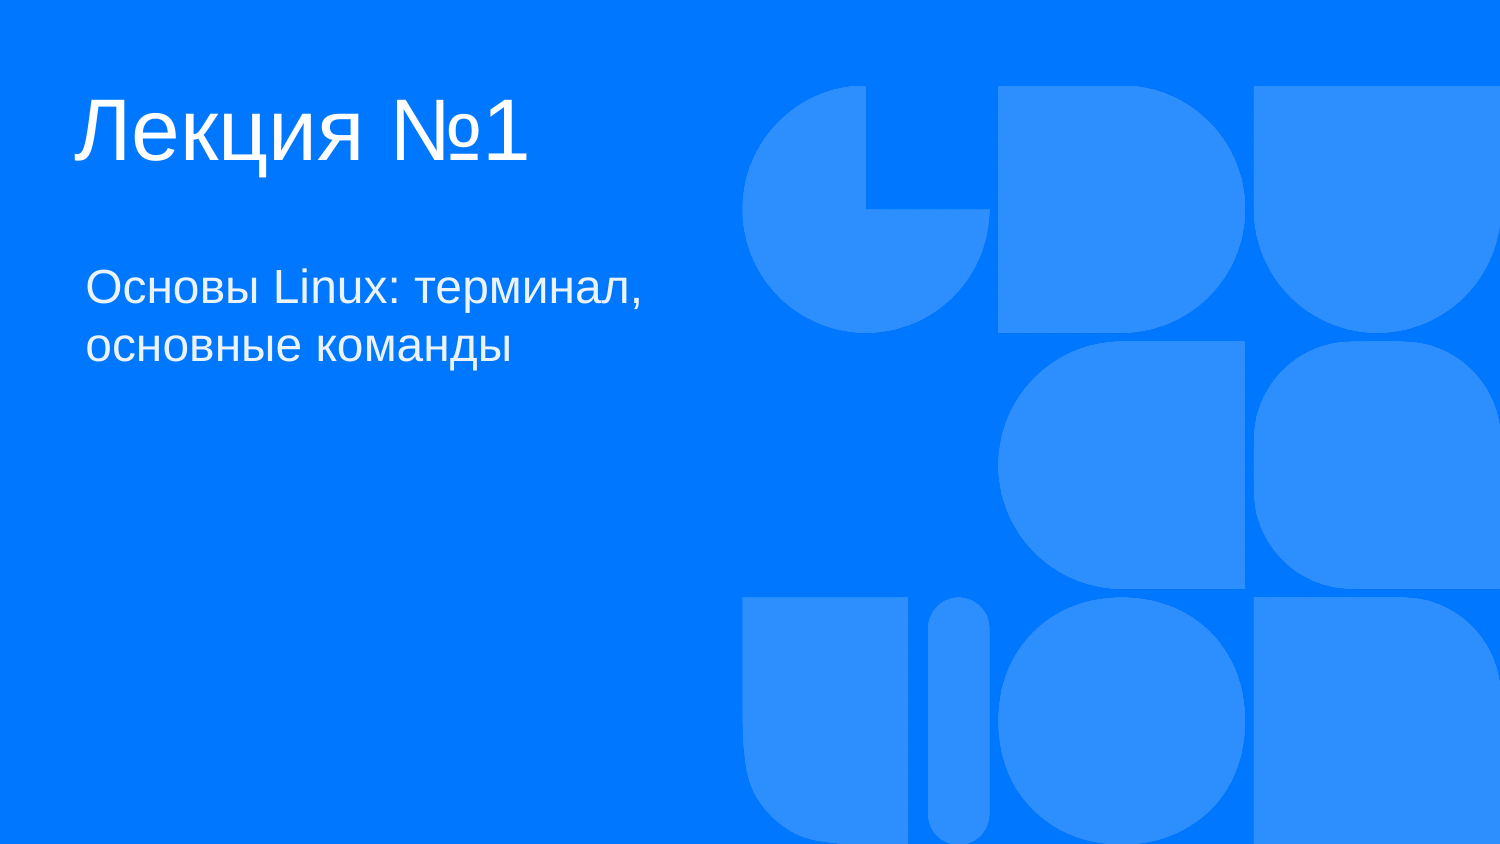

# Лекция №1
Основы Linux: терминал, основные команды